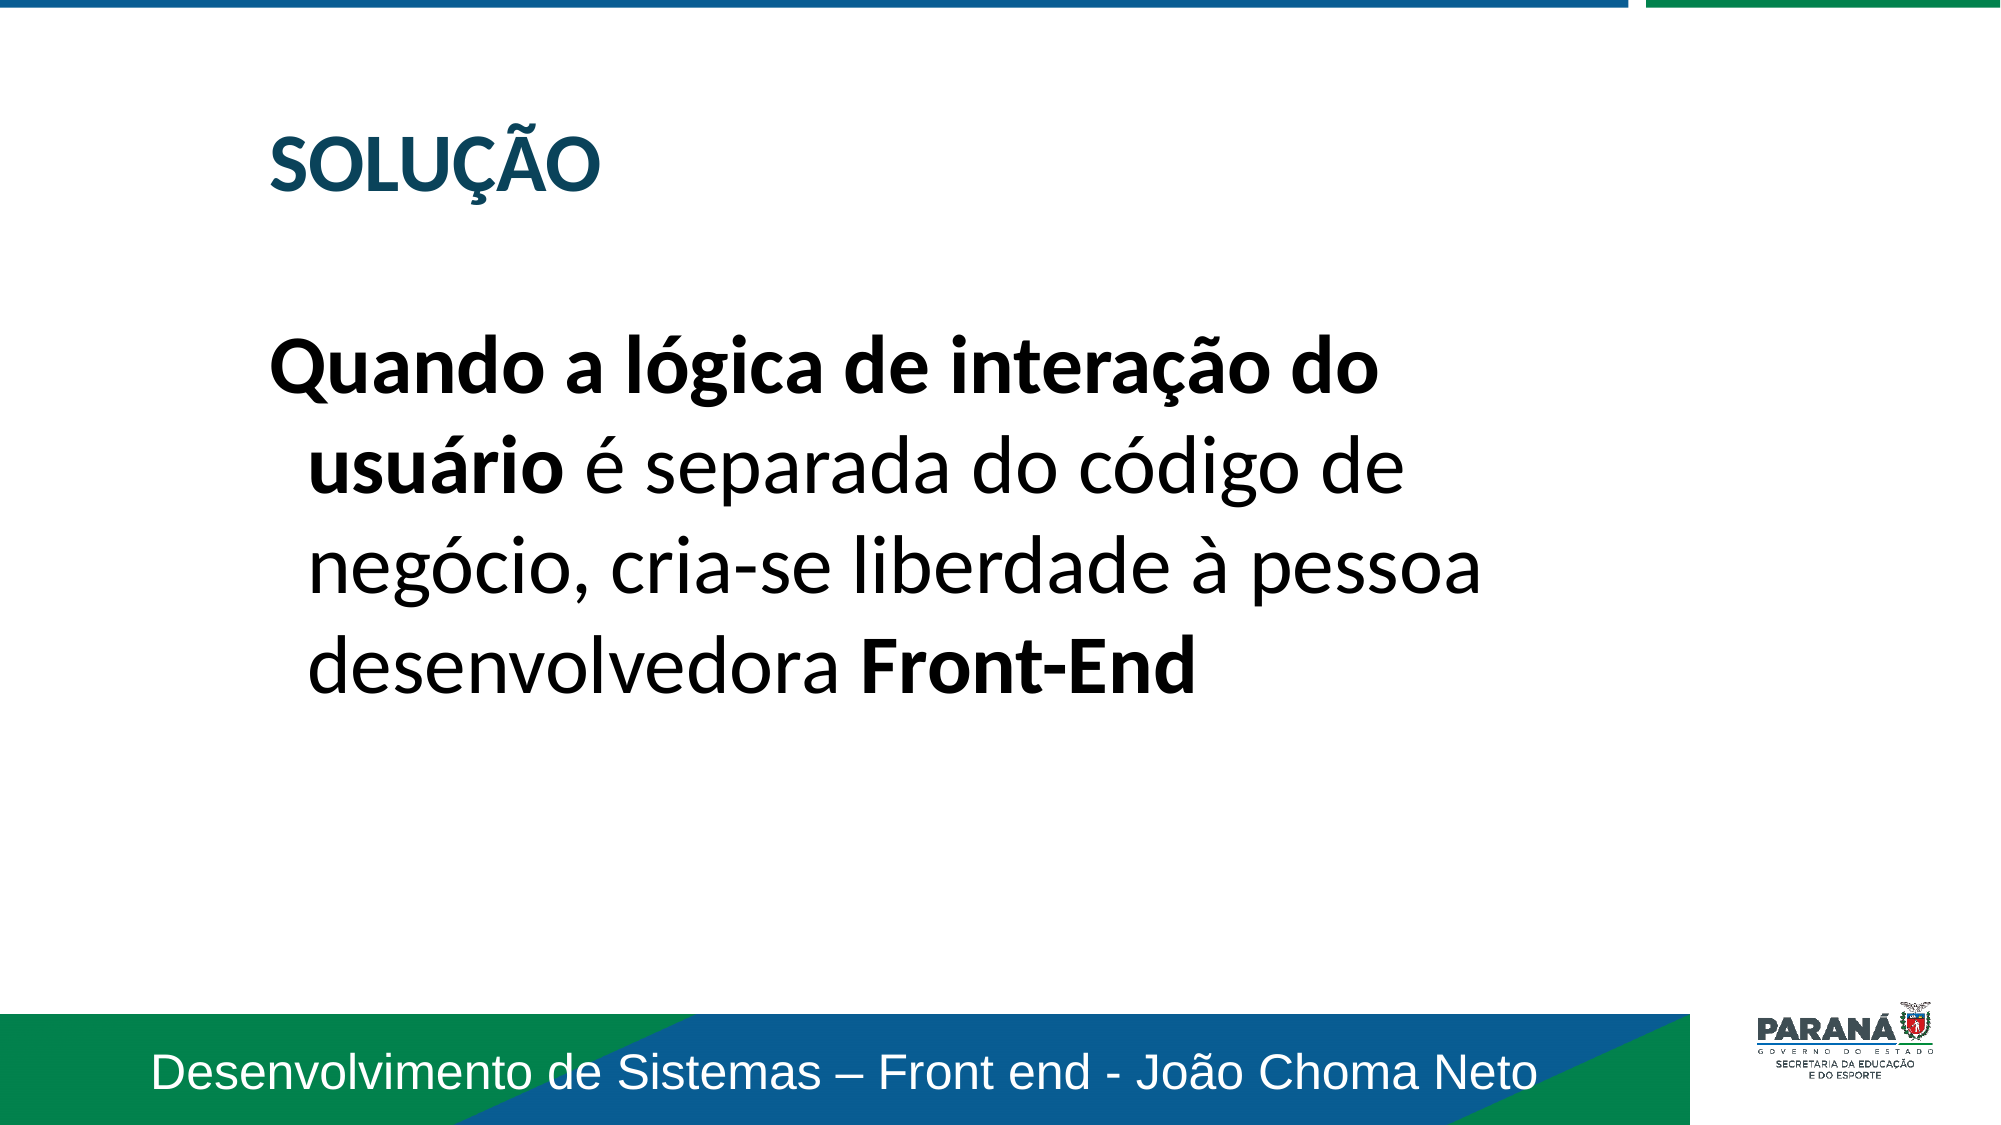

SOLUÇÃO
Quando a lógica de interação do usuário é separada do código de negócio, cria-se liberdade à pessoa desenvolvedora Front-End